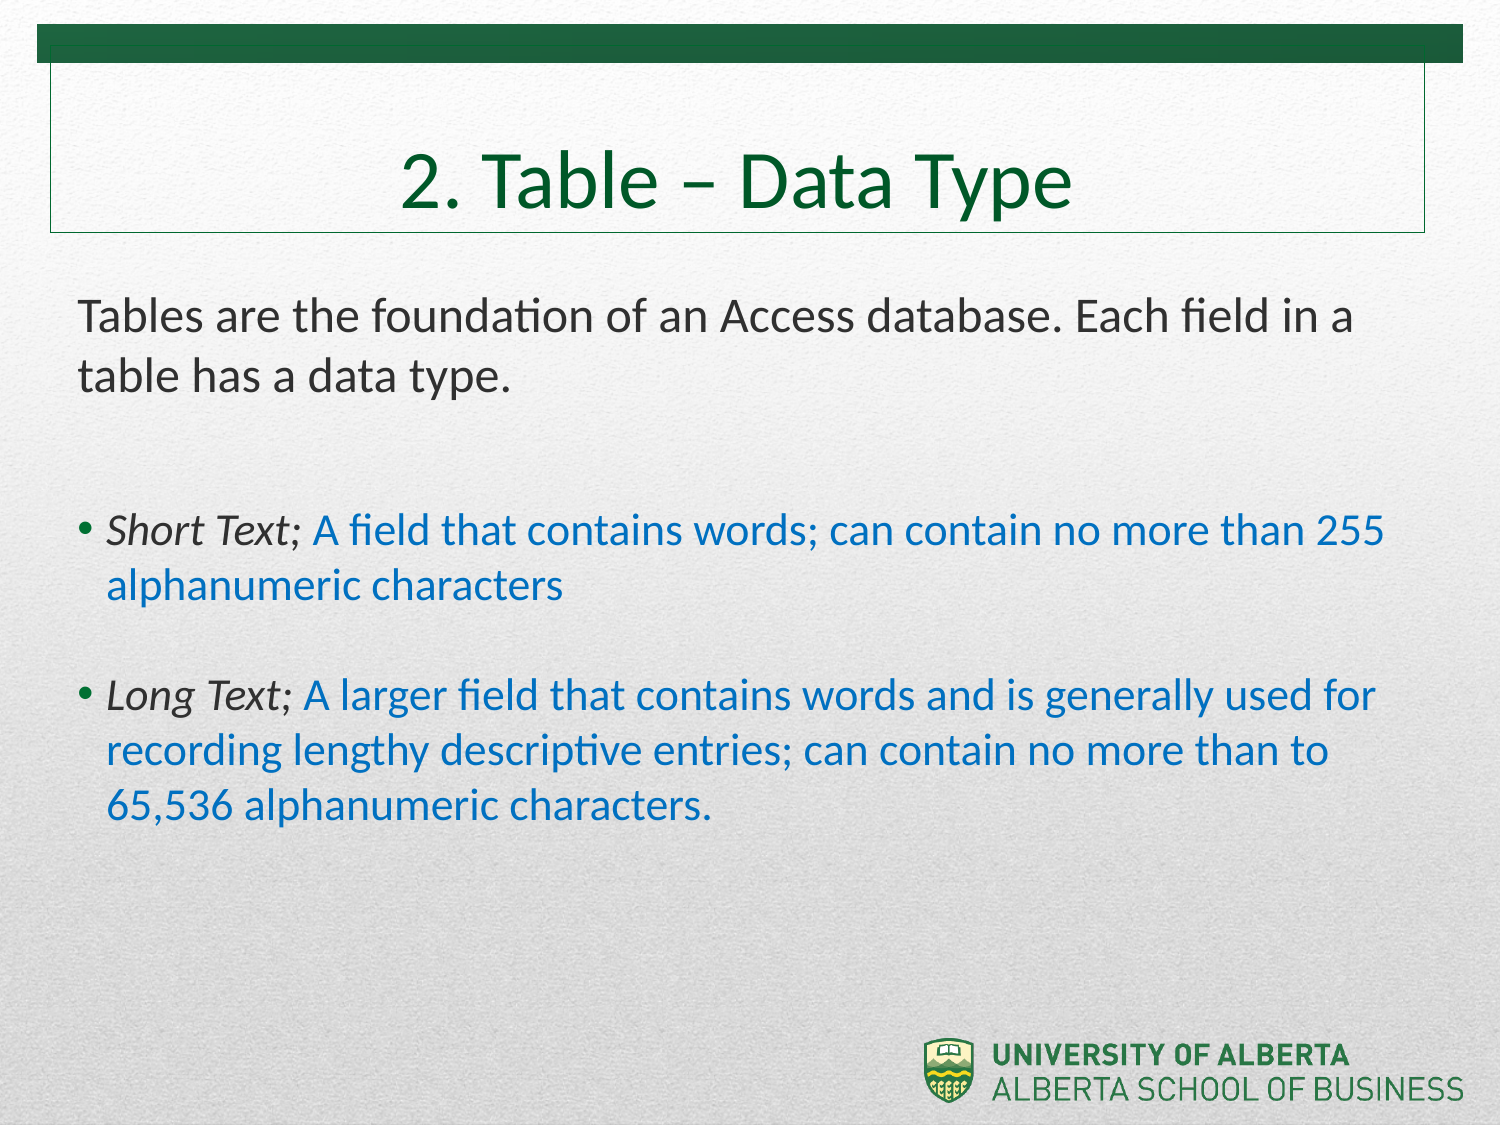

# 2. Table – Data Type
Tables are the foundation of an Access database. Each field in a table has a data type.

Short Text; A field that contains words; can contain no more than 255 alphanumeric characters

Long Text; A larger field that contains words and is generally used for recording lengthy descriptive entries; can contain no more than to 65,536 alphanumeric characters.